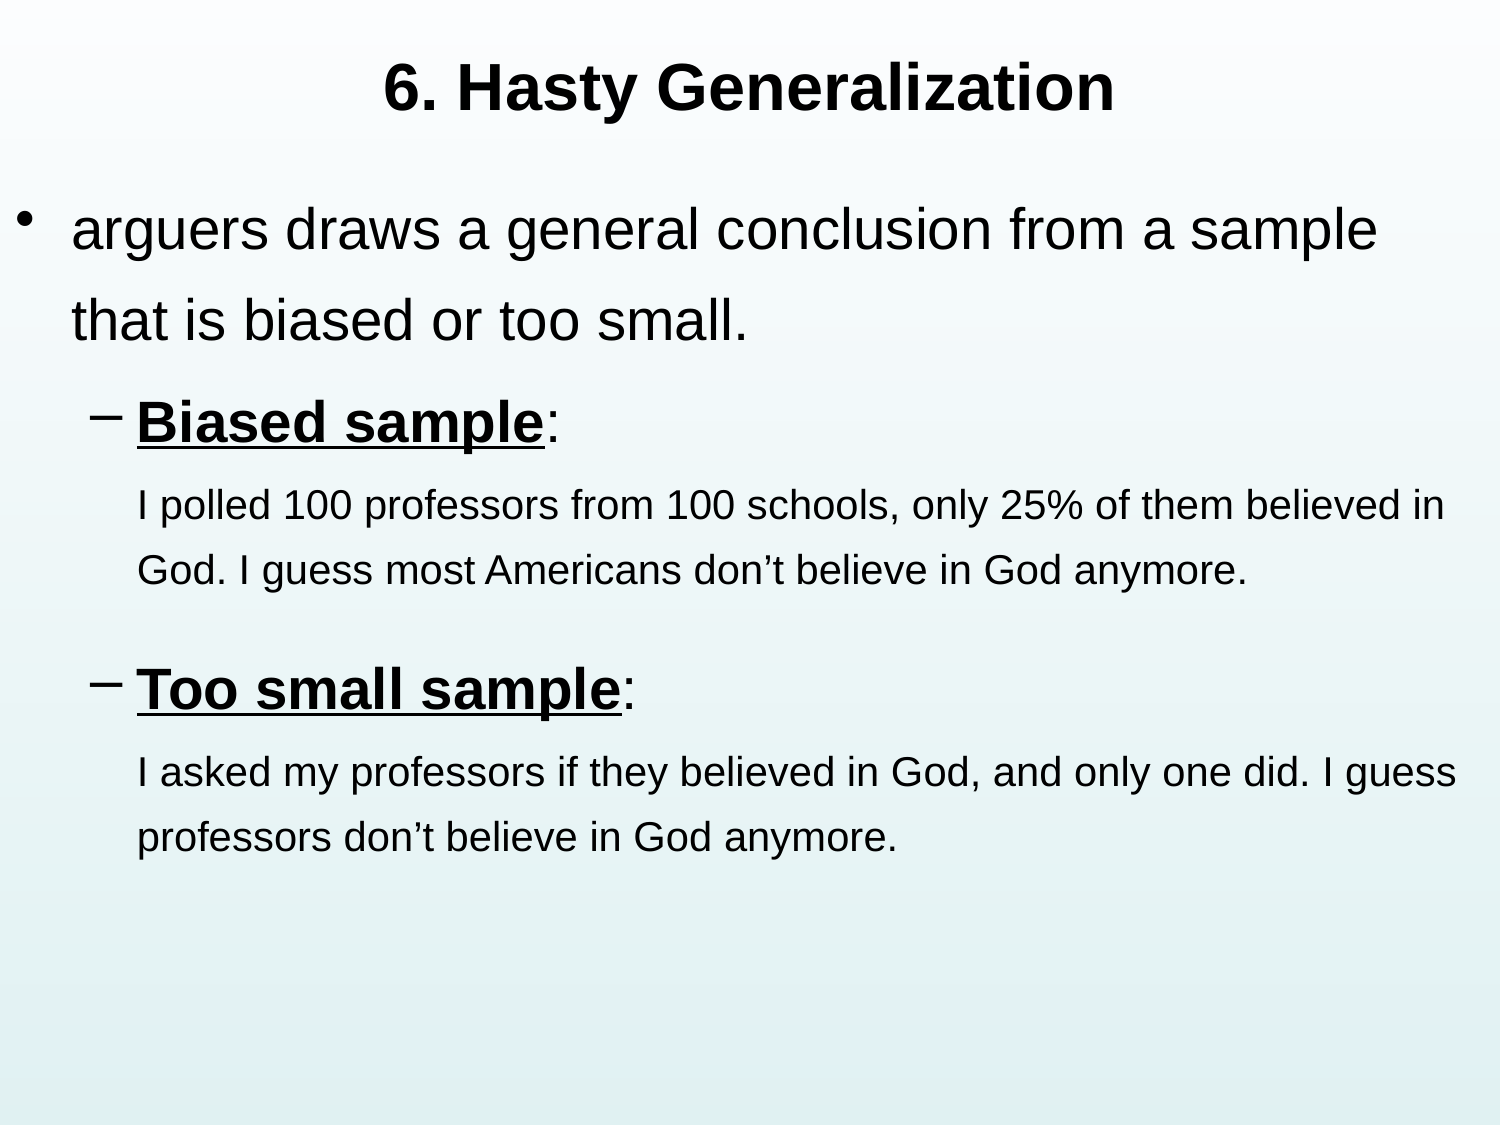

# 6. Hasty Generalization
arguers draws a general conclusion from a sample that is biased or too small.
Biased sample:
	I polled 100 professors from 100 schools, only 25% of them believed in God. I guess most Americans don’t believe in God anymore.
Too small sample:
	I asked my professors if they believed in God, and only one did. I guess professors don’t believe in God anymore.